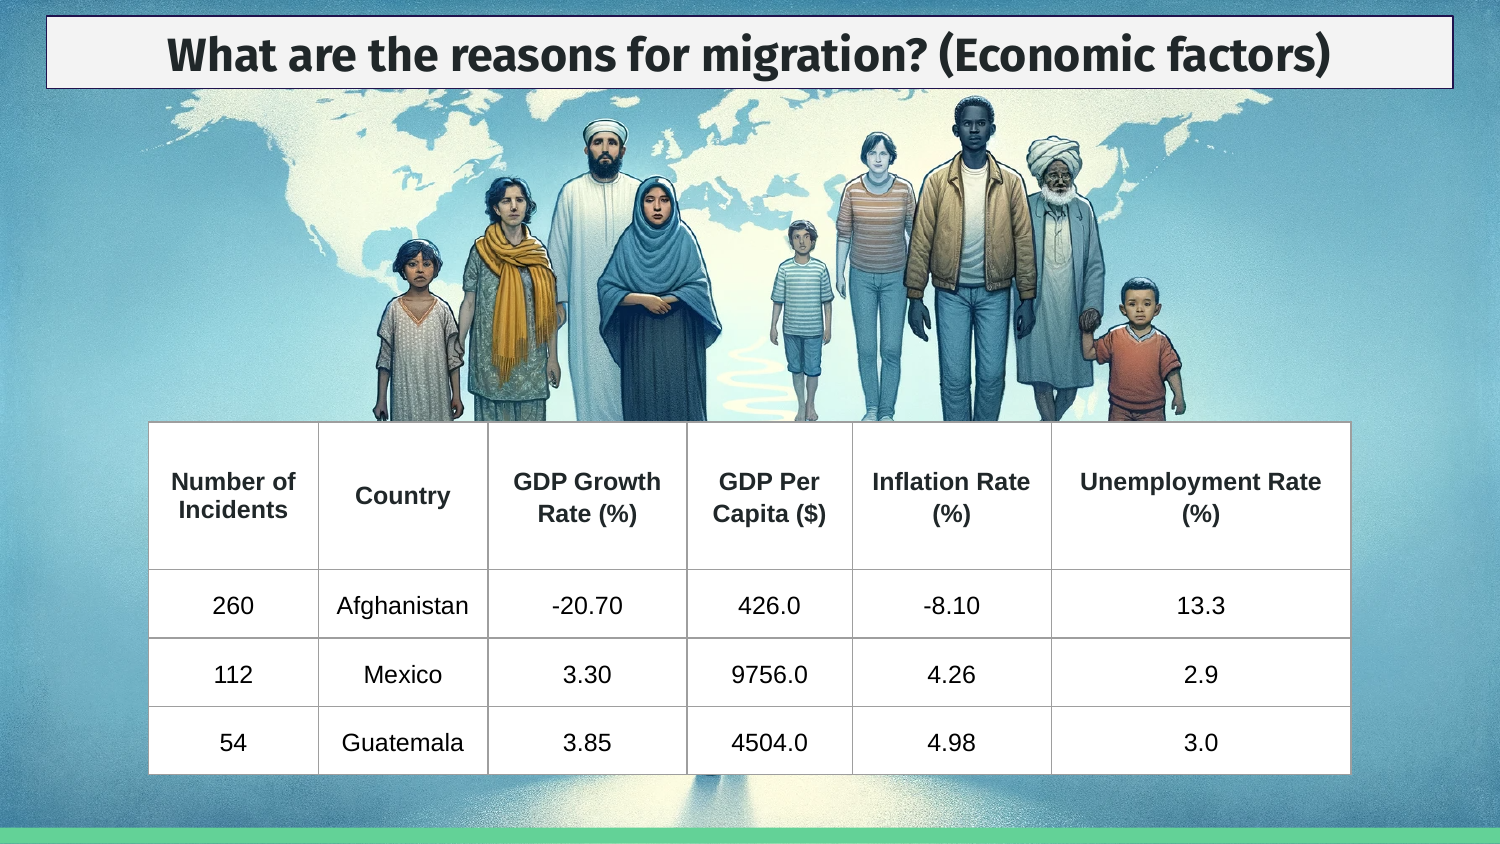

# What are the reasons for migration? (Economic factors)
| Number of Incidents | Country | GDP Growth Rate (%) | GDP Per Capita ($) | Inflation Rate (%) | Unemployment Rate (%) |
| --- | --- | --- | --- | --- | --- |
| 260 | Afghanistan | -20.70 | 426.0 | -8.10 | 13.3 |
| 112 | Mexico | 3.30 | 9756.0 | 4.26 | 2.9 |
| 54 | Guatemala | 3.85 | 4504.0 | 4.98 | 3.0 |